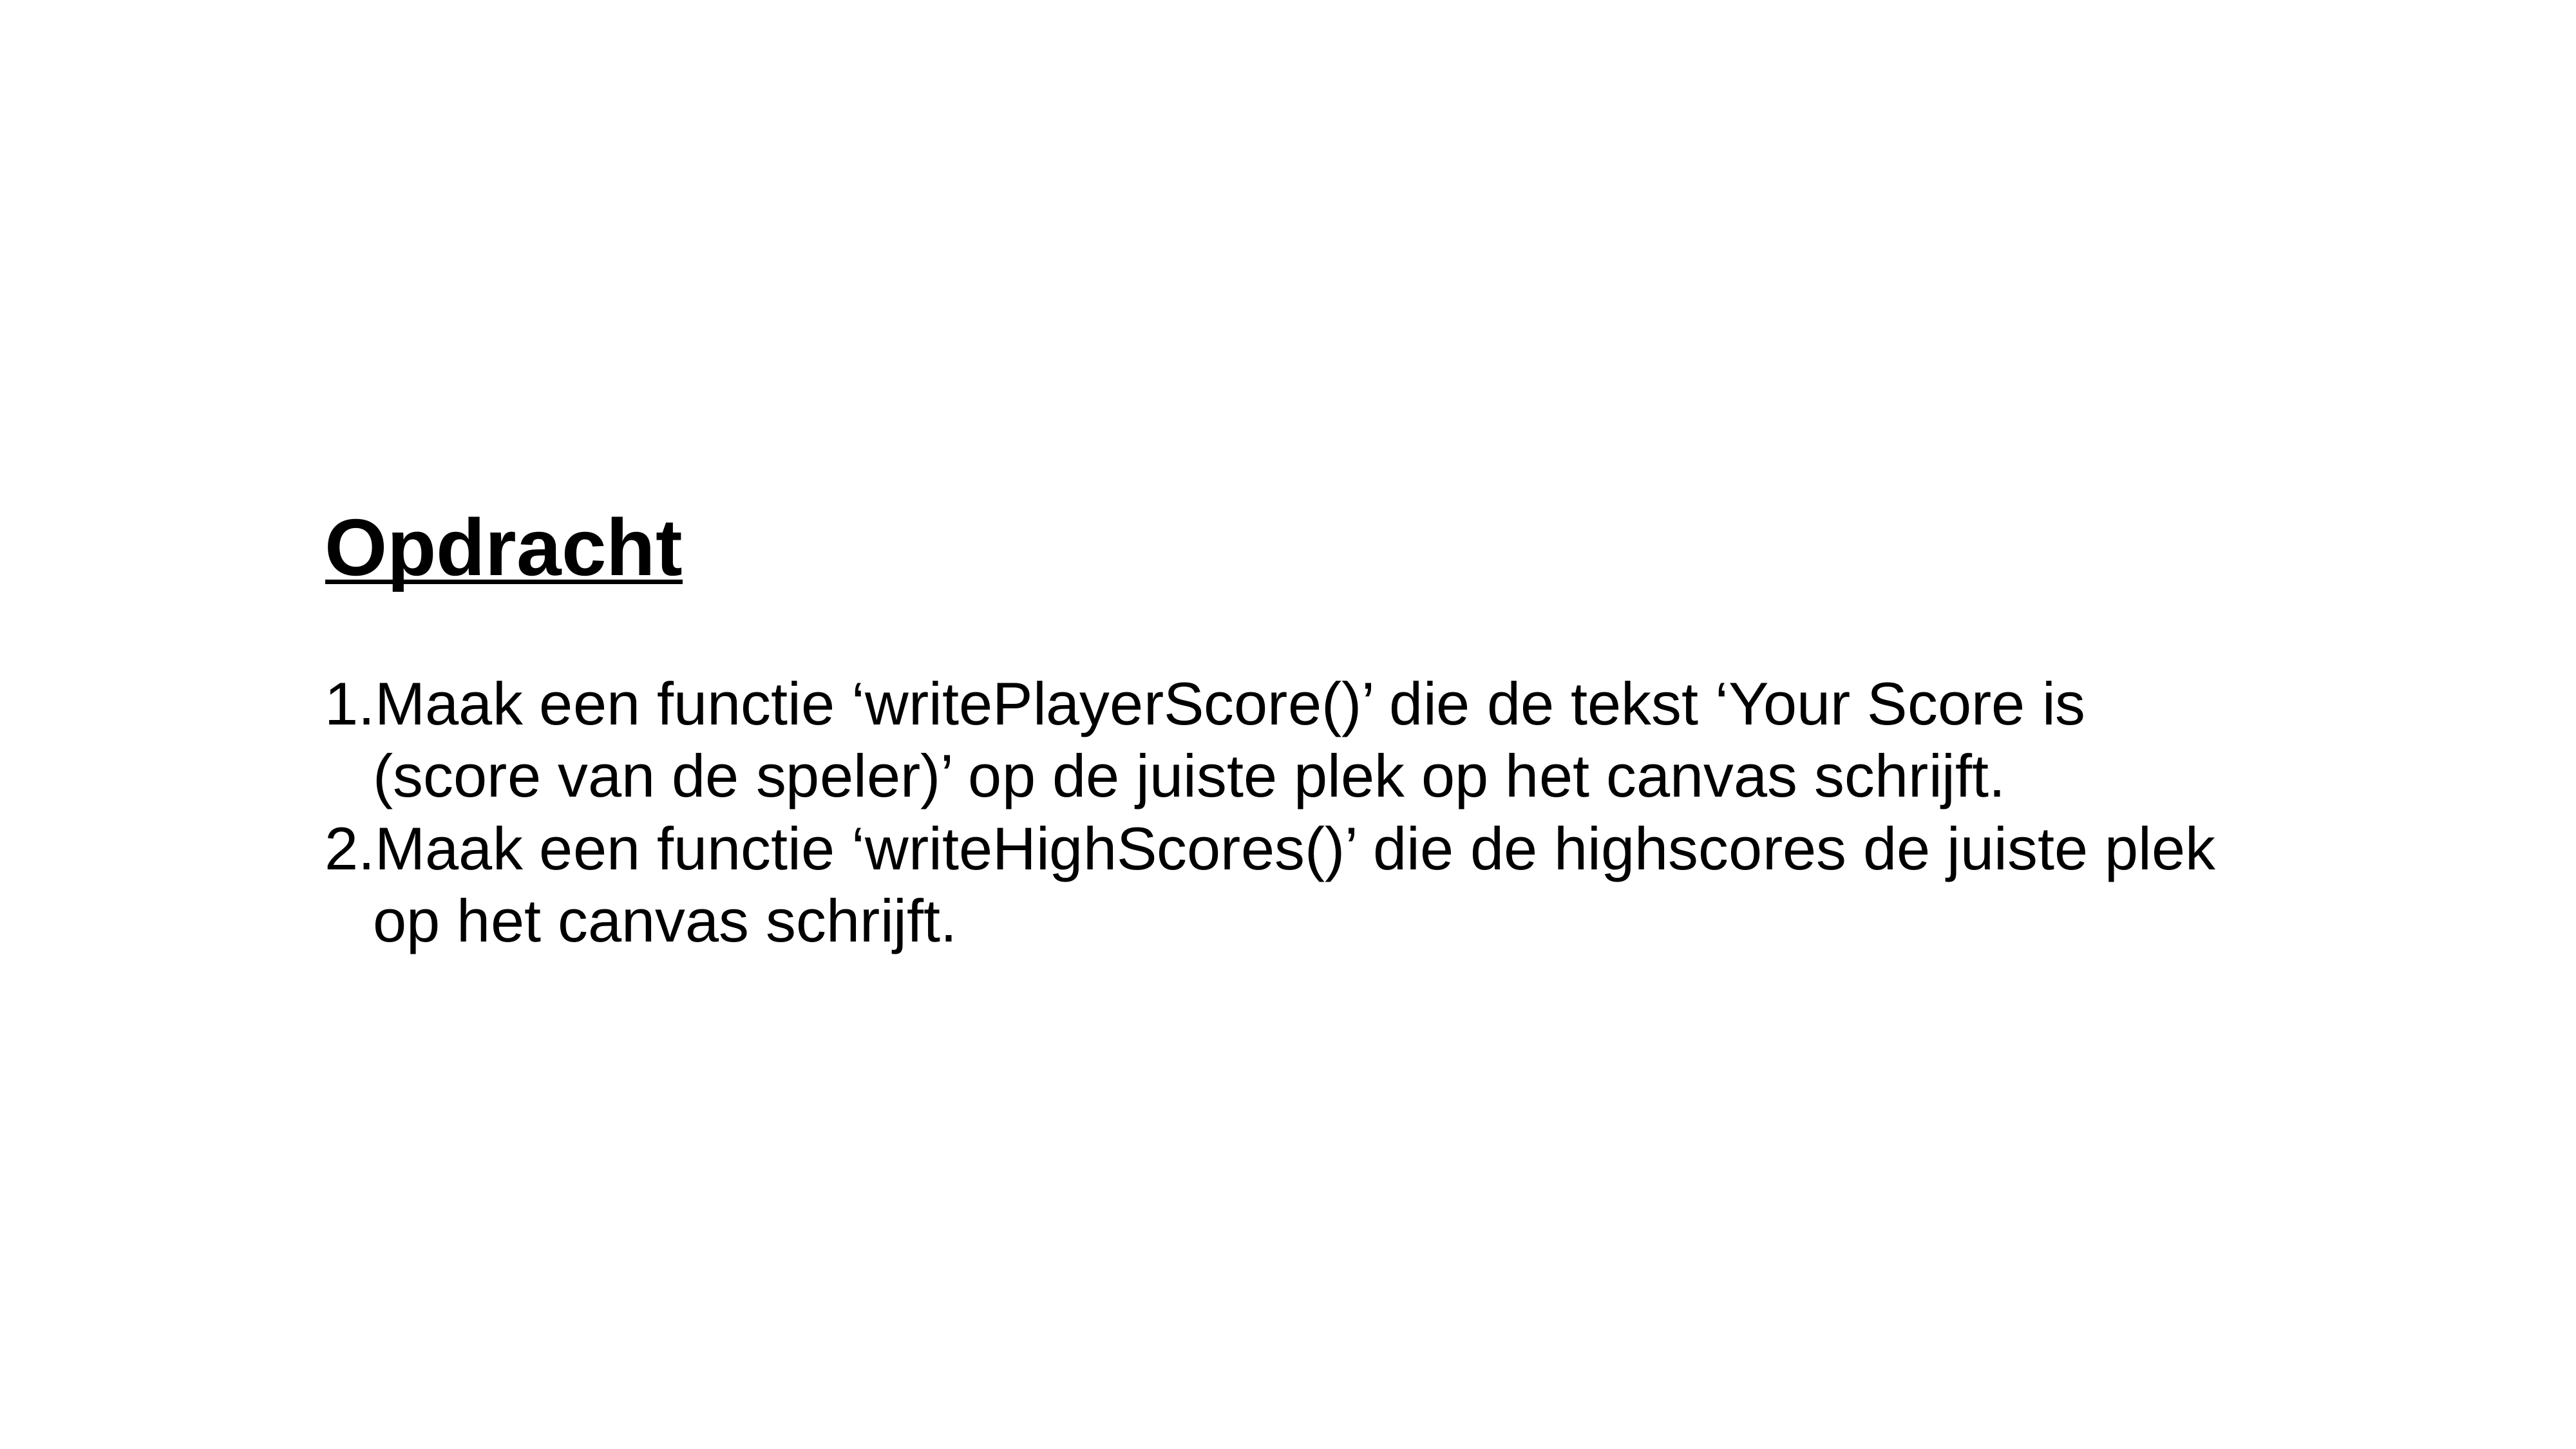

Opdracht

Maak een functie ‘writePlayerScore()’ die de tekst ‘Your Score is (score van de speler)’ op de juiste plek op het canvas schrijft.
Maak een functie ‘writeHighScores()’ die de highscores de juiste plek op het canvas schrijft.